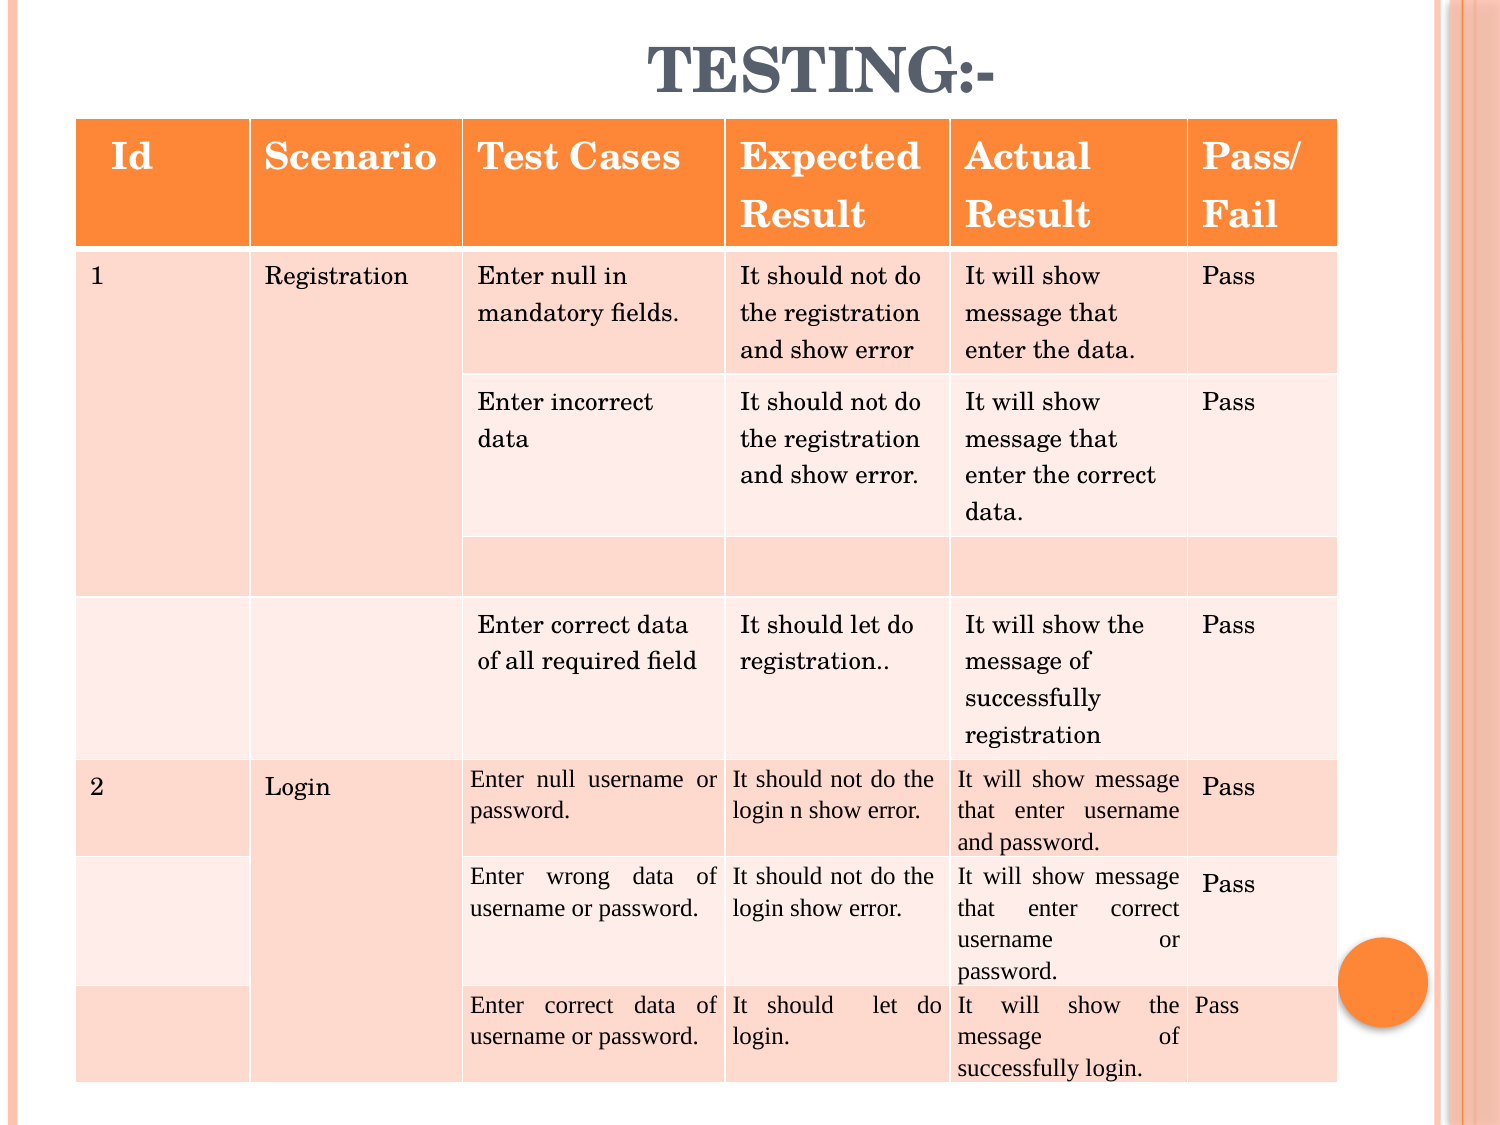

# Testing:-
| Id | Scenario | Test Cases | Expected Result | Actual Result | Pass/Fail |
| --- | --- | --- | --- | --- | --- |
| 1 | Registration | Enter null in mandatory fields. | It should not do the registration and show error | It will show message that enter the data. | Pass |
|  |  | Enter incorrect data | It should not do the registration and show error. | It will show message that enter the correct data. | Pass |
|  |  |  |  |  |  |
|  |  | Enter correct data of all required field | It should let do registration.. | It will show the message of successfully registration | Pass |
| 2 | Login | Enter null username or password. | It should not do the login n show error. | It will show message that enter username and password. | Pass |
|  |  | Enter wrong data of username or password. | It should not do the login show error. | It will show message that enter correct username or password. | Pass |
|  |  | Enter correct data of username or password. | It should let do login. | It will show the message of successfully login. | Pass |